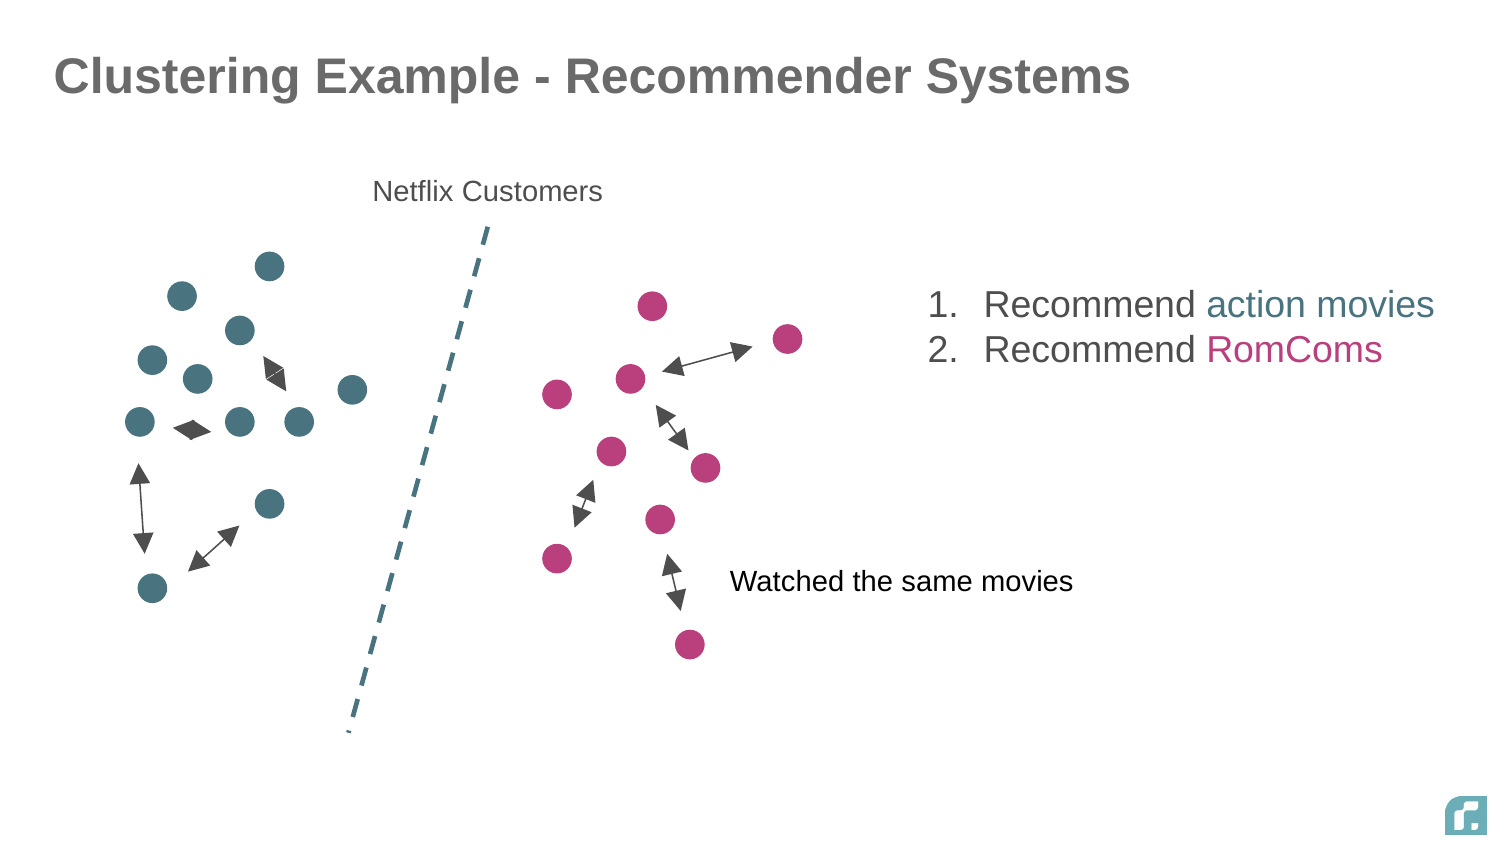

# Clustering Example - Recommender Systems
Netflix Customers

Recommend action movies
Recommend RomComs

Watched the same movies